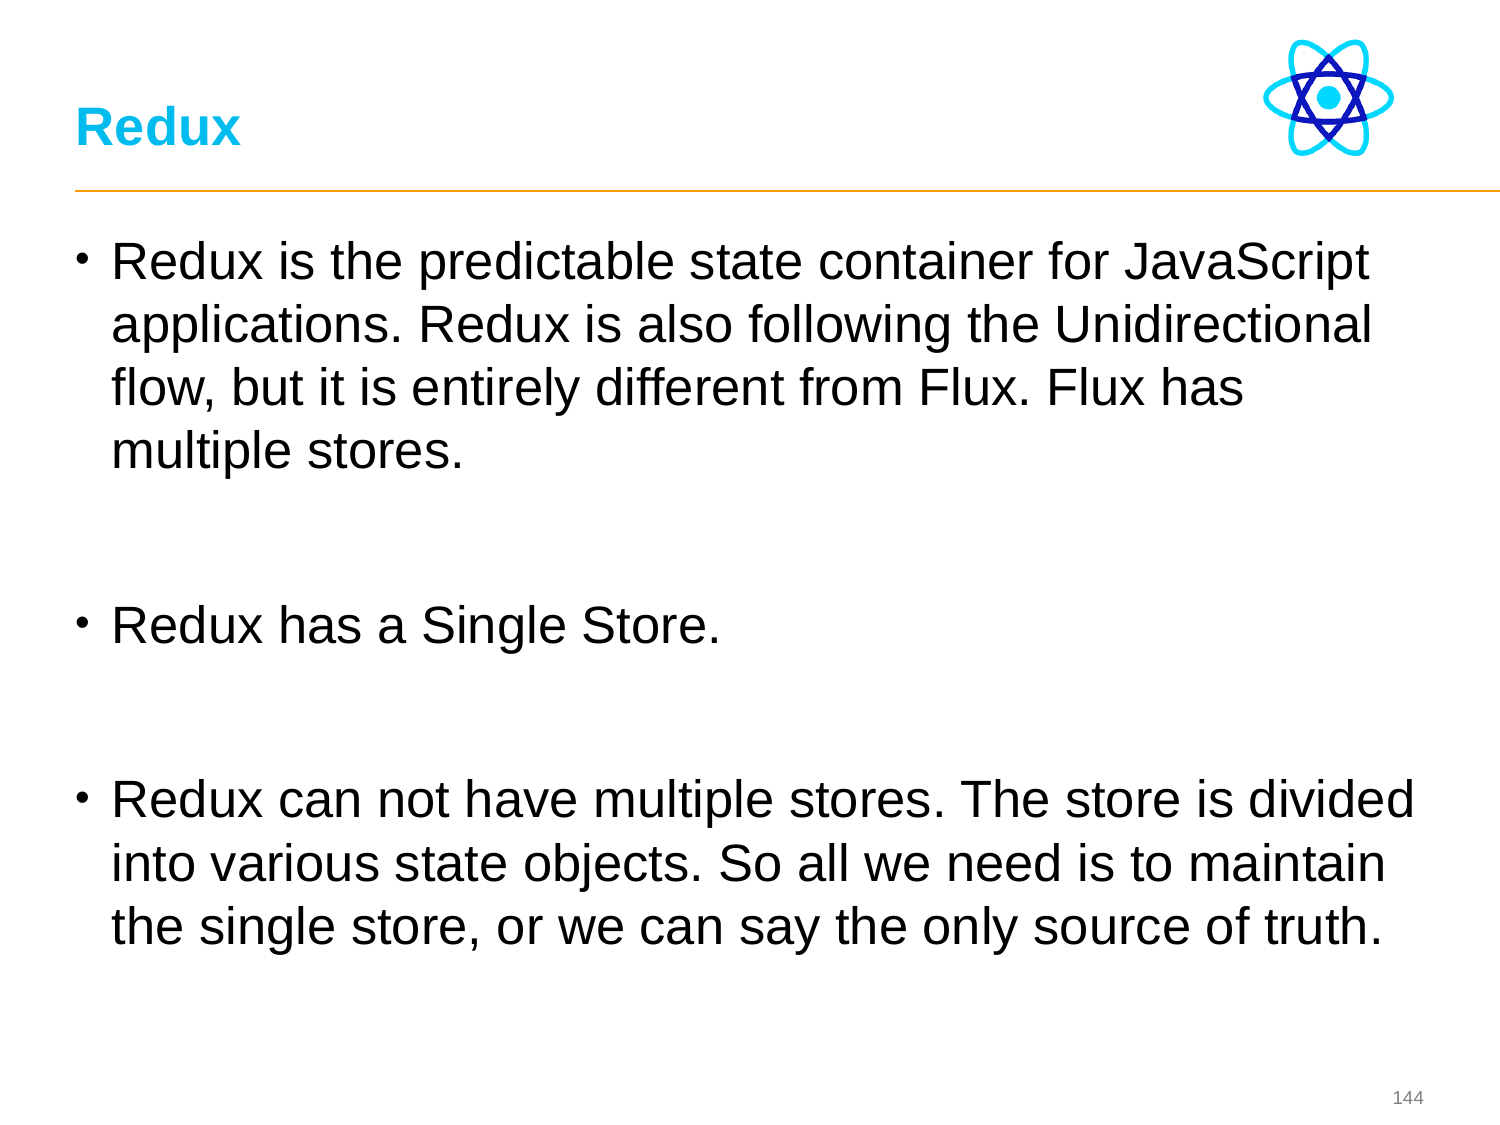

# Redux
Redux is the predictable state container for JavaScript applications. Redux is also following the Unidirectional flow, but it is entirely different from Flux. Flux has multiple stores.

Redux has a Single Store.

Redux can not have multiple stores. The store is divided into various state objects. So all we need is to maintain the single store, or we can say the only source of truth.